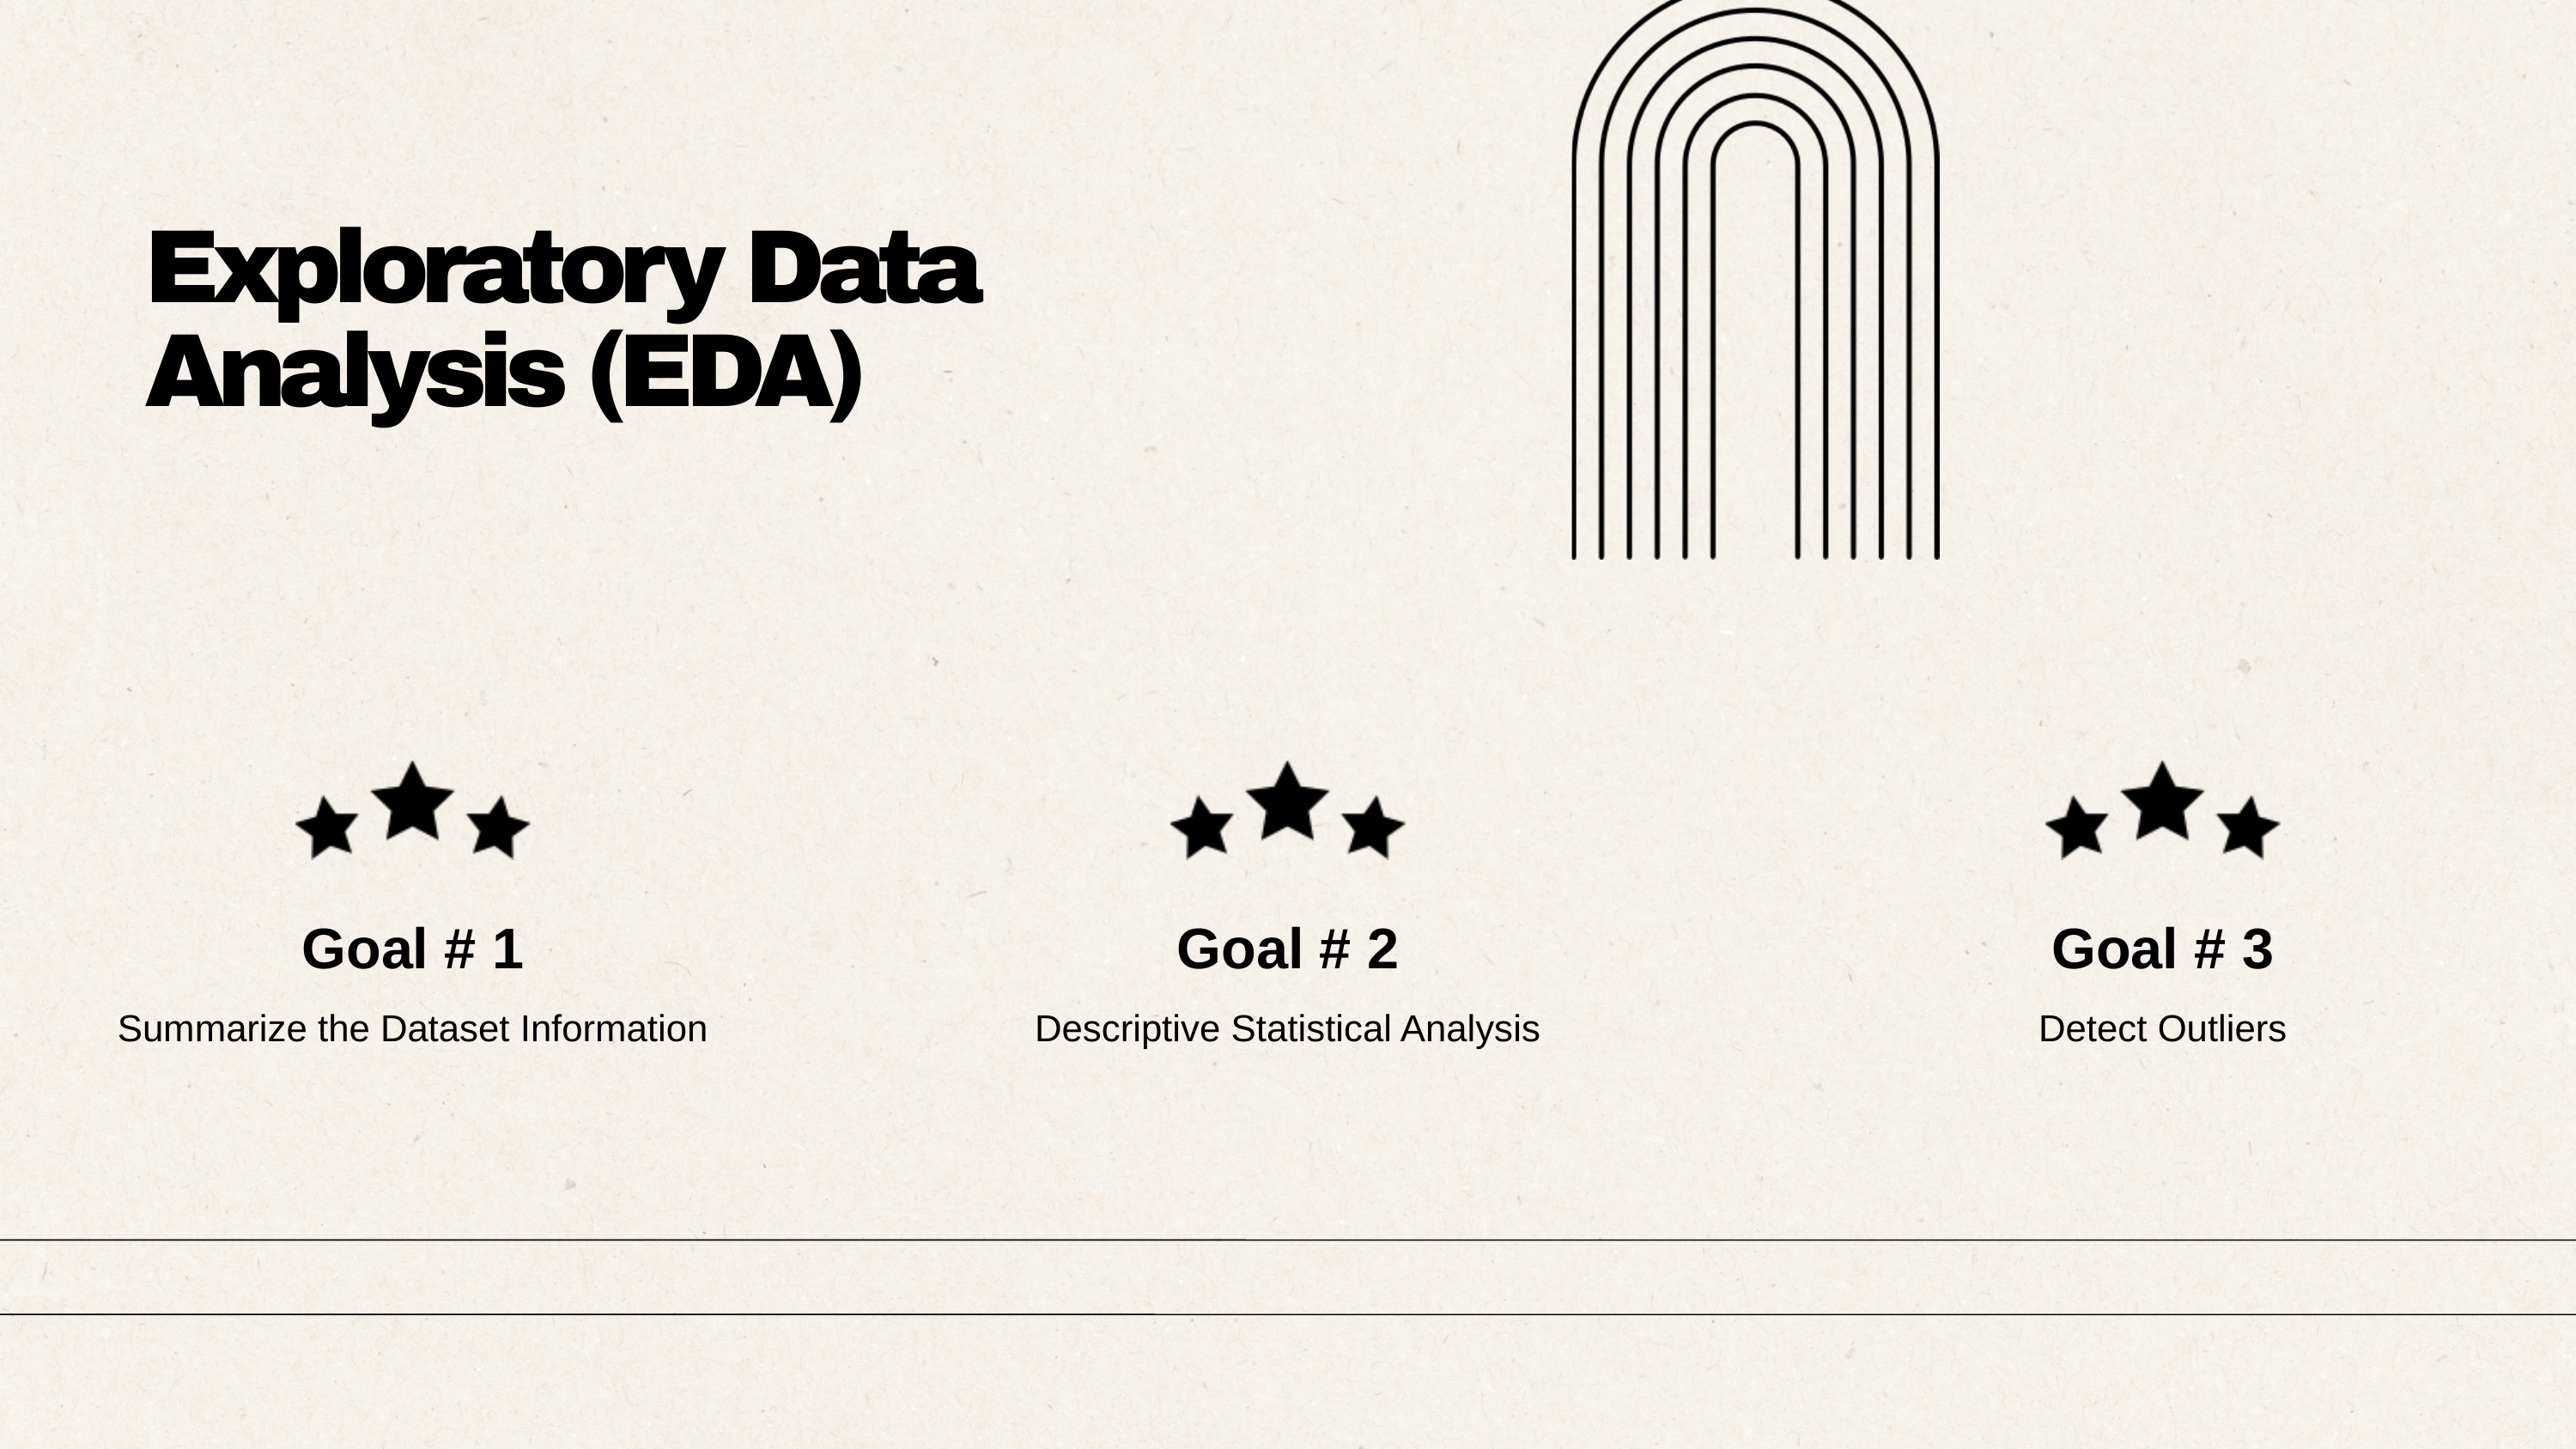

Exploratory Data Analysis (EDA)

Goal # 1
Goal # 2
Goal # 3
Summarize the Dataset Information
Descriptive Statistical Analysis
Detect Outliers